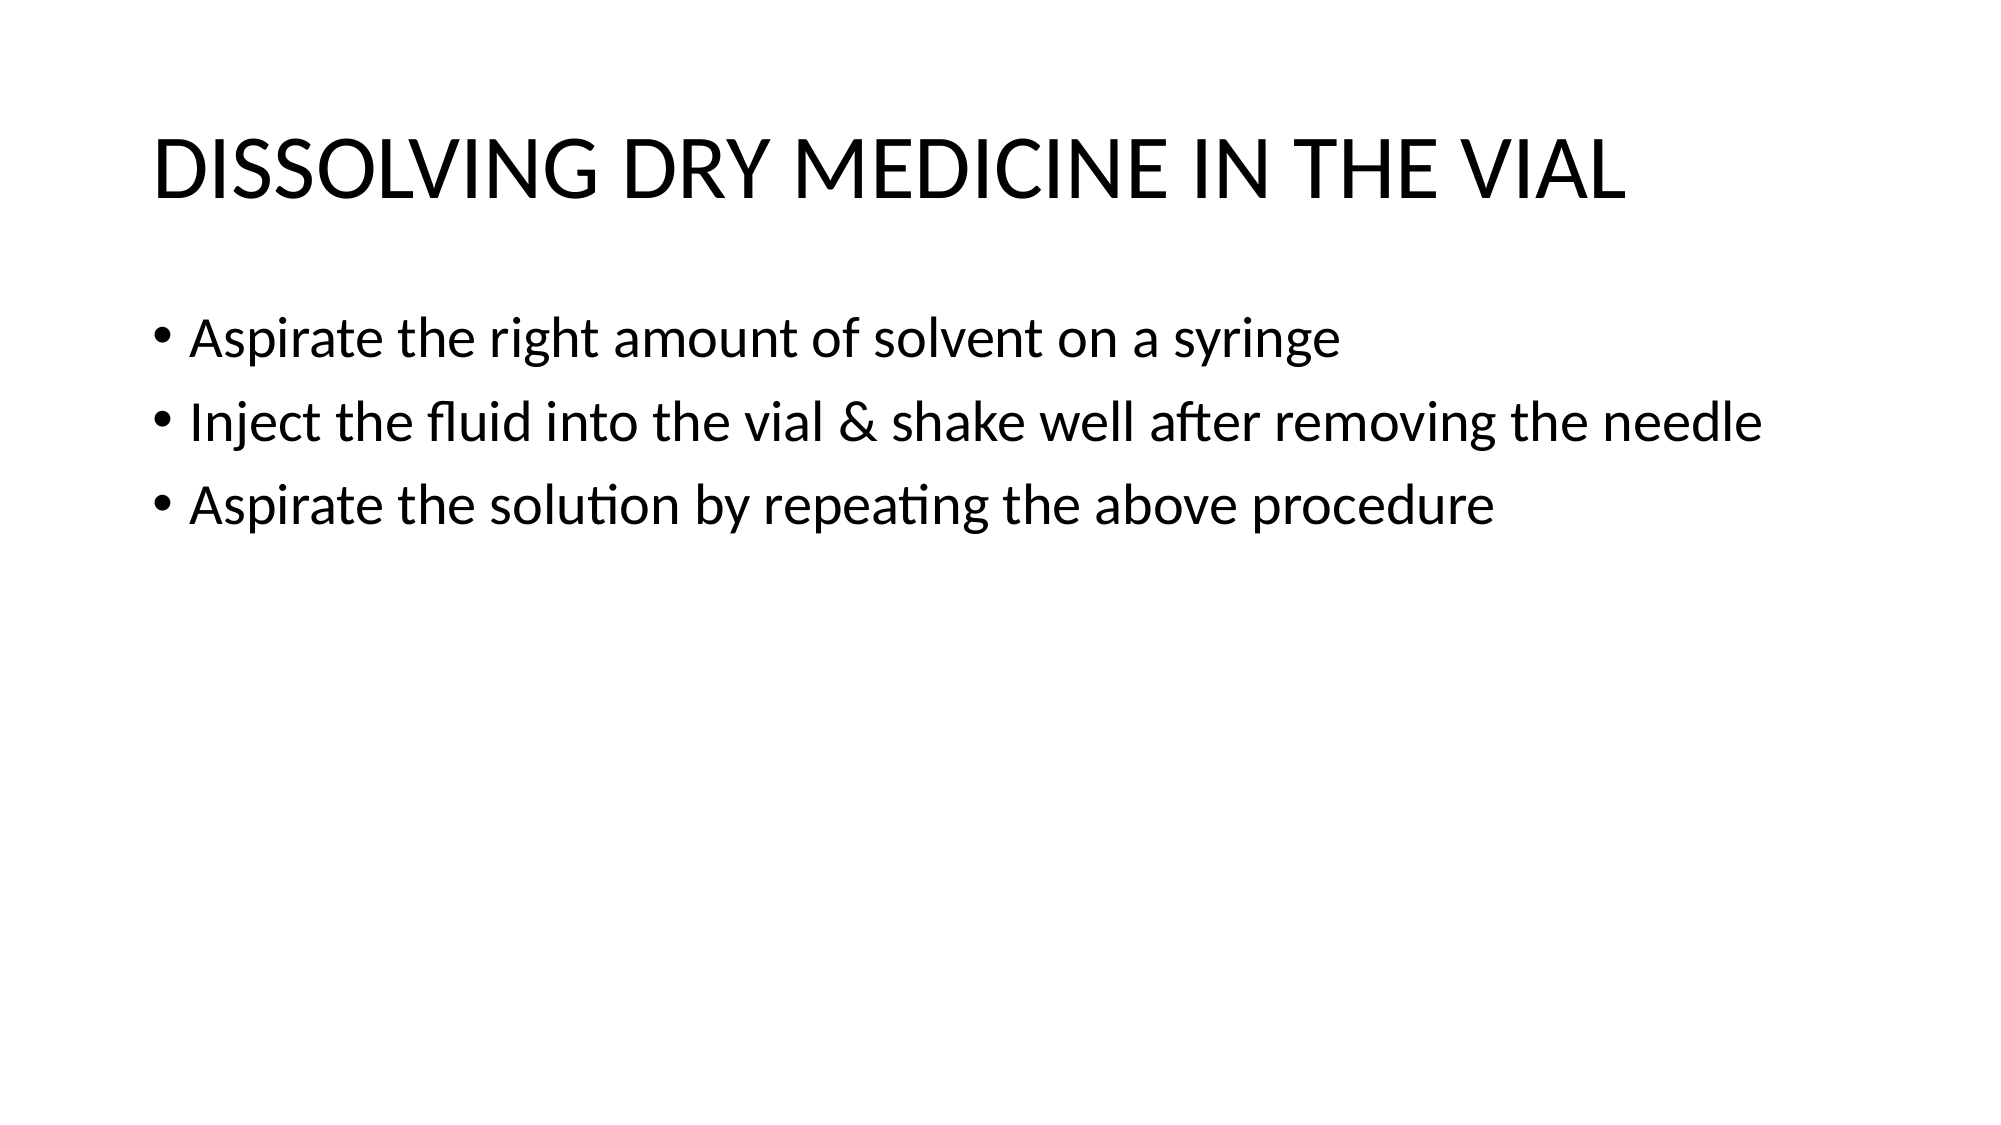

# DISSOLVING DRY MEDICINE IN THE VIAL
Aspirate the right amount of solvent on a syringe
Inject the fluid into the vial & shake well after removing the needle
Aspirate the solution by repeating the above procedure